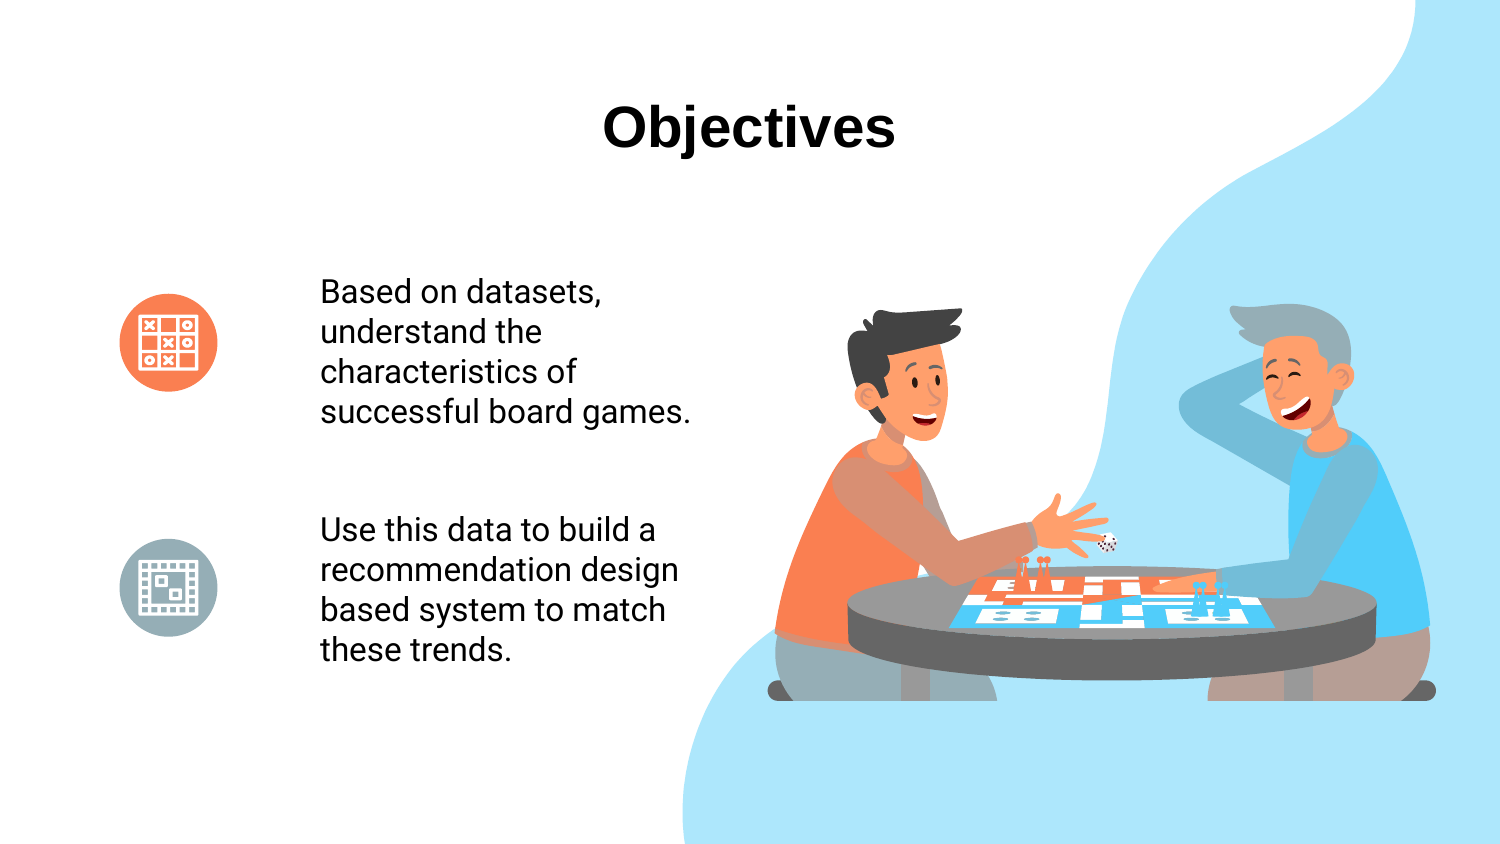

# Objectives

Based on datasets, understand the characteristics of successful board games.

Use this data to build a recommendation design based system to match these trends.